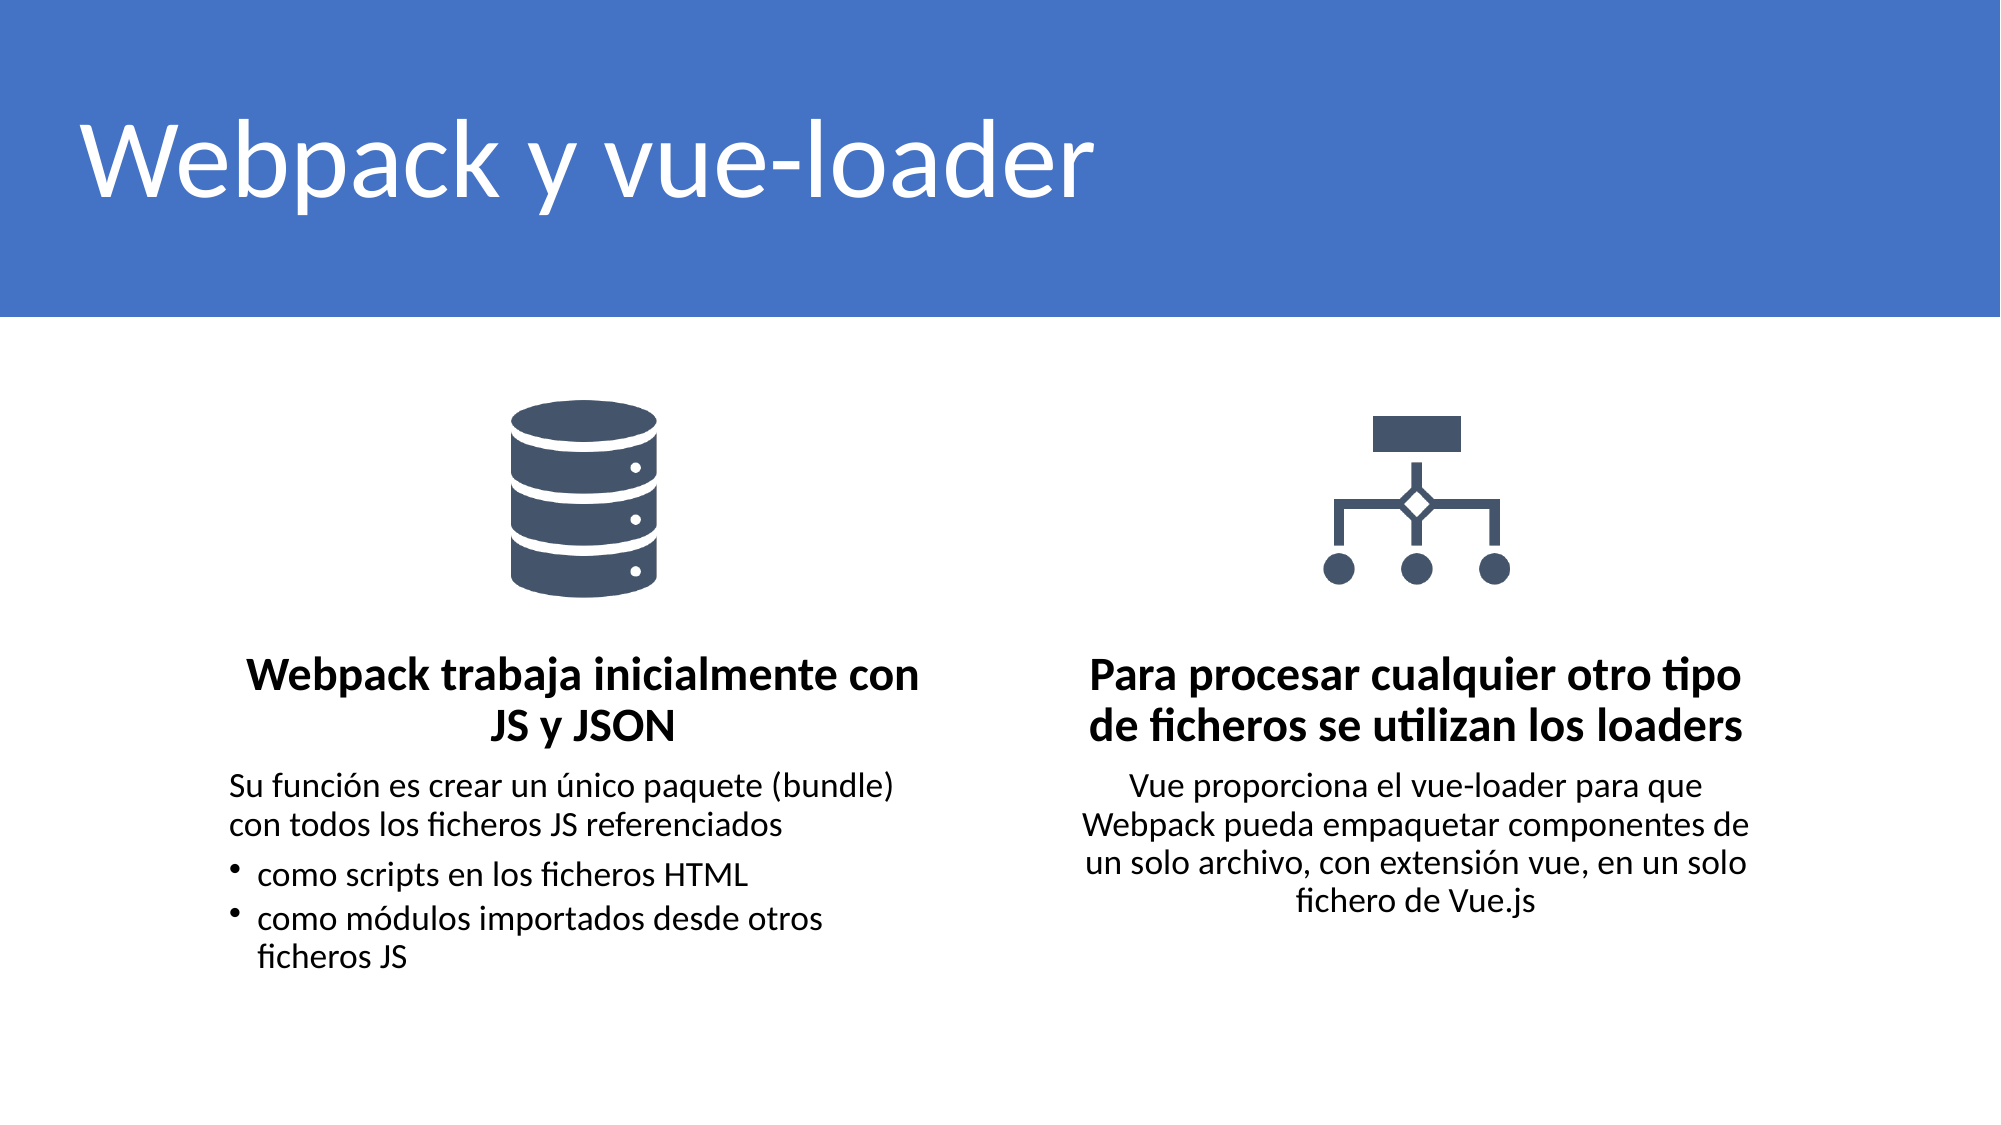

# Webpack y vue-loader
Webpack trabaja inicialmente con JS y JSON
Su función es crear un único paquete (bundle) con todos los ficheros JS referenciados
como scripts en los ficheros HTML
como módulos importados desde otros ficheros JS
Para procesar cualquier otro tipo de ficheros se utilizan los loaders
Vue proporciona el vue-loader para que Webpack pueda empaquetar componentes de un solo archivo, con extensión vue, en un solo fichero de Vue.js